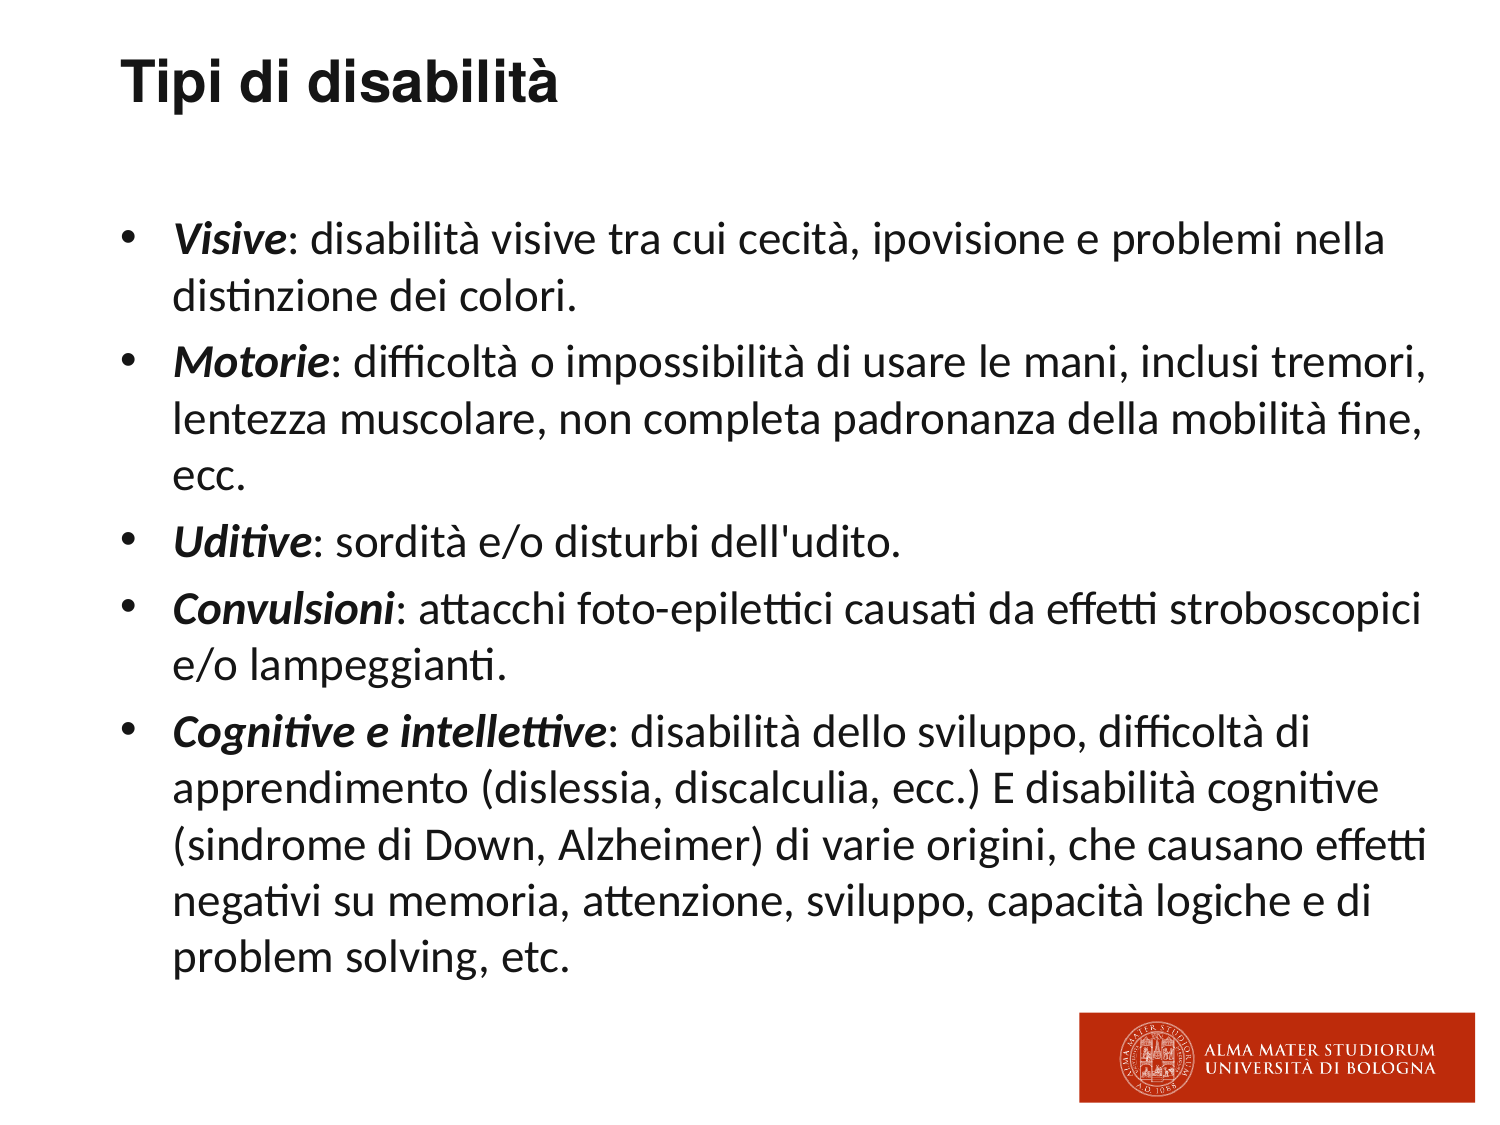

# Tipi di disabilità
Visive: disabilità visive tra cui cecità, ipovisione e problemi nella distinzione dei colori.
Motorie: difficoltà o impossibilità di usare le mani, inclusi tremori, lentezza muscolare, non completa padronanza della mobilità fine, ecc.
Uditive: sordità e/o disturbi dell'udito.
Convulsioni: attacchi foto-epilettici causati da effetti stroboscopici e/o lampeggianti.
Cognitive e intellettive: disabilità dello sviluppo, difficoltà di apprendimento (dislessia, discalculia, ecc.) E disabilità cognitive (sindrome di Down, Alzheimer) di varie origini, che causano effetti negativi su memoria, attenzione, sviluppo, capacità logiche e di problem solving, etc.